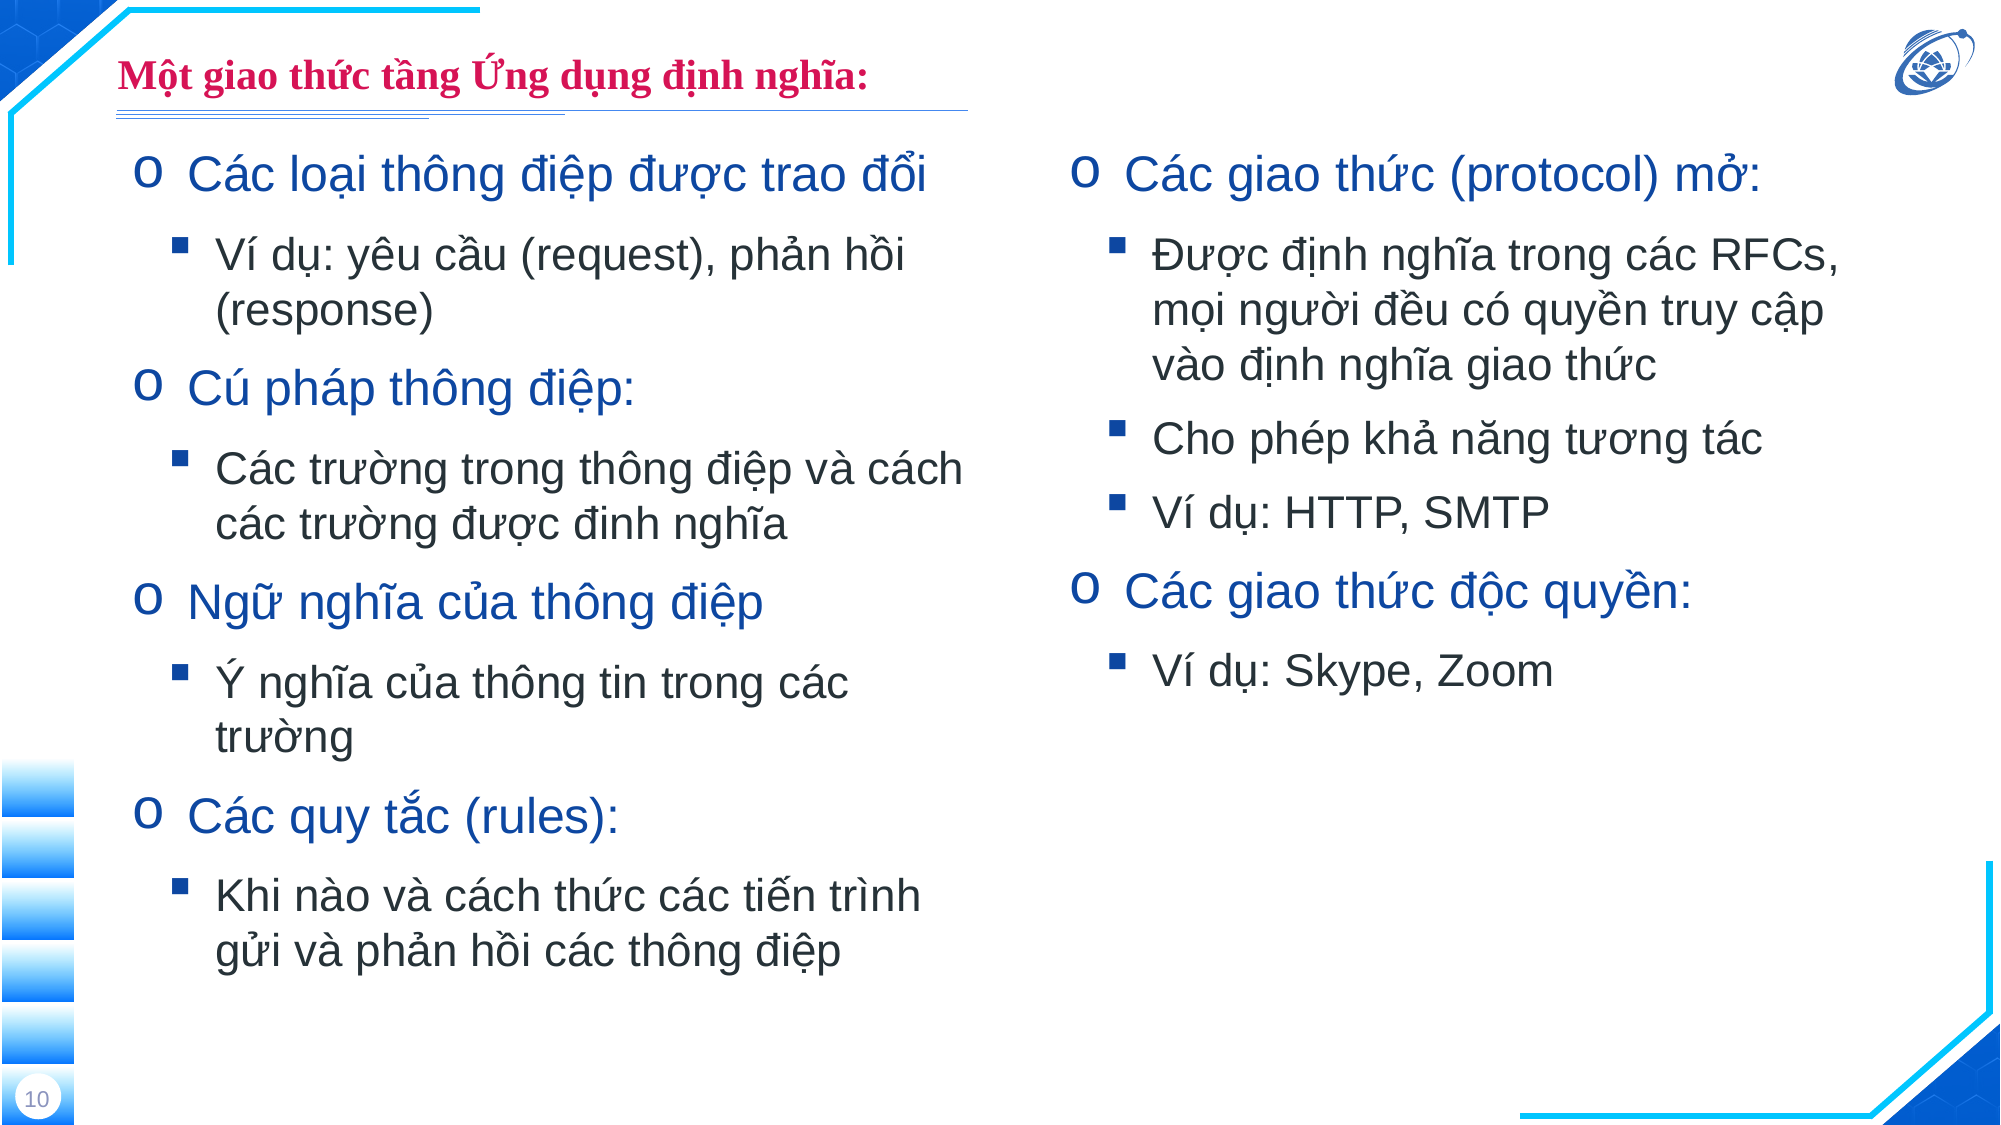

# Một giao thức tầng Ứng dụng định nghĩa:
Các loại thông điệp được trao đổi
Ví dụ: yêu cầu (request), phản hồi (response)
Cú pháp thông điệp:
Các trường trong thông điệp và cách các trường được đinh nghĩa
Ngữ nghĩa của thông điệp
Ý nghĩa của thông tin trong các trường
Các quy tắc (rules):
Khi nào và cách thức các tiến trình gửi và phản hồi các thông điệp

Các giao thức (protocol) mở:
Được định nghĩa trong các RFCs, mọi người đều có quyền truy cập vào định nghĩa giao thức
Cho phép khả năng tương tác
Ví dụ: HTTP, SMTP
Các giao thức độc quyền:
Ví dụ: Skype, Zoom

10